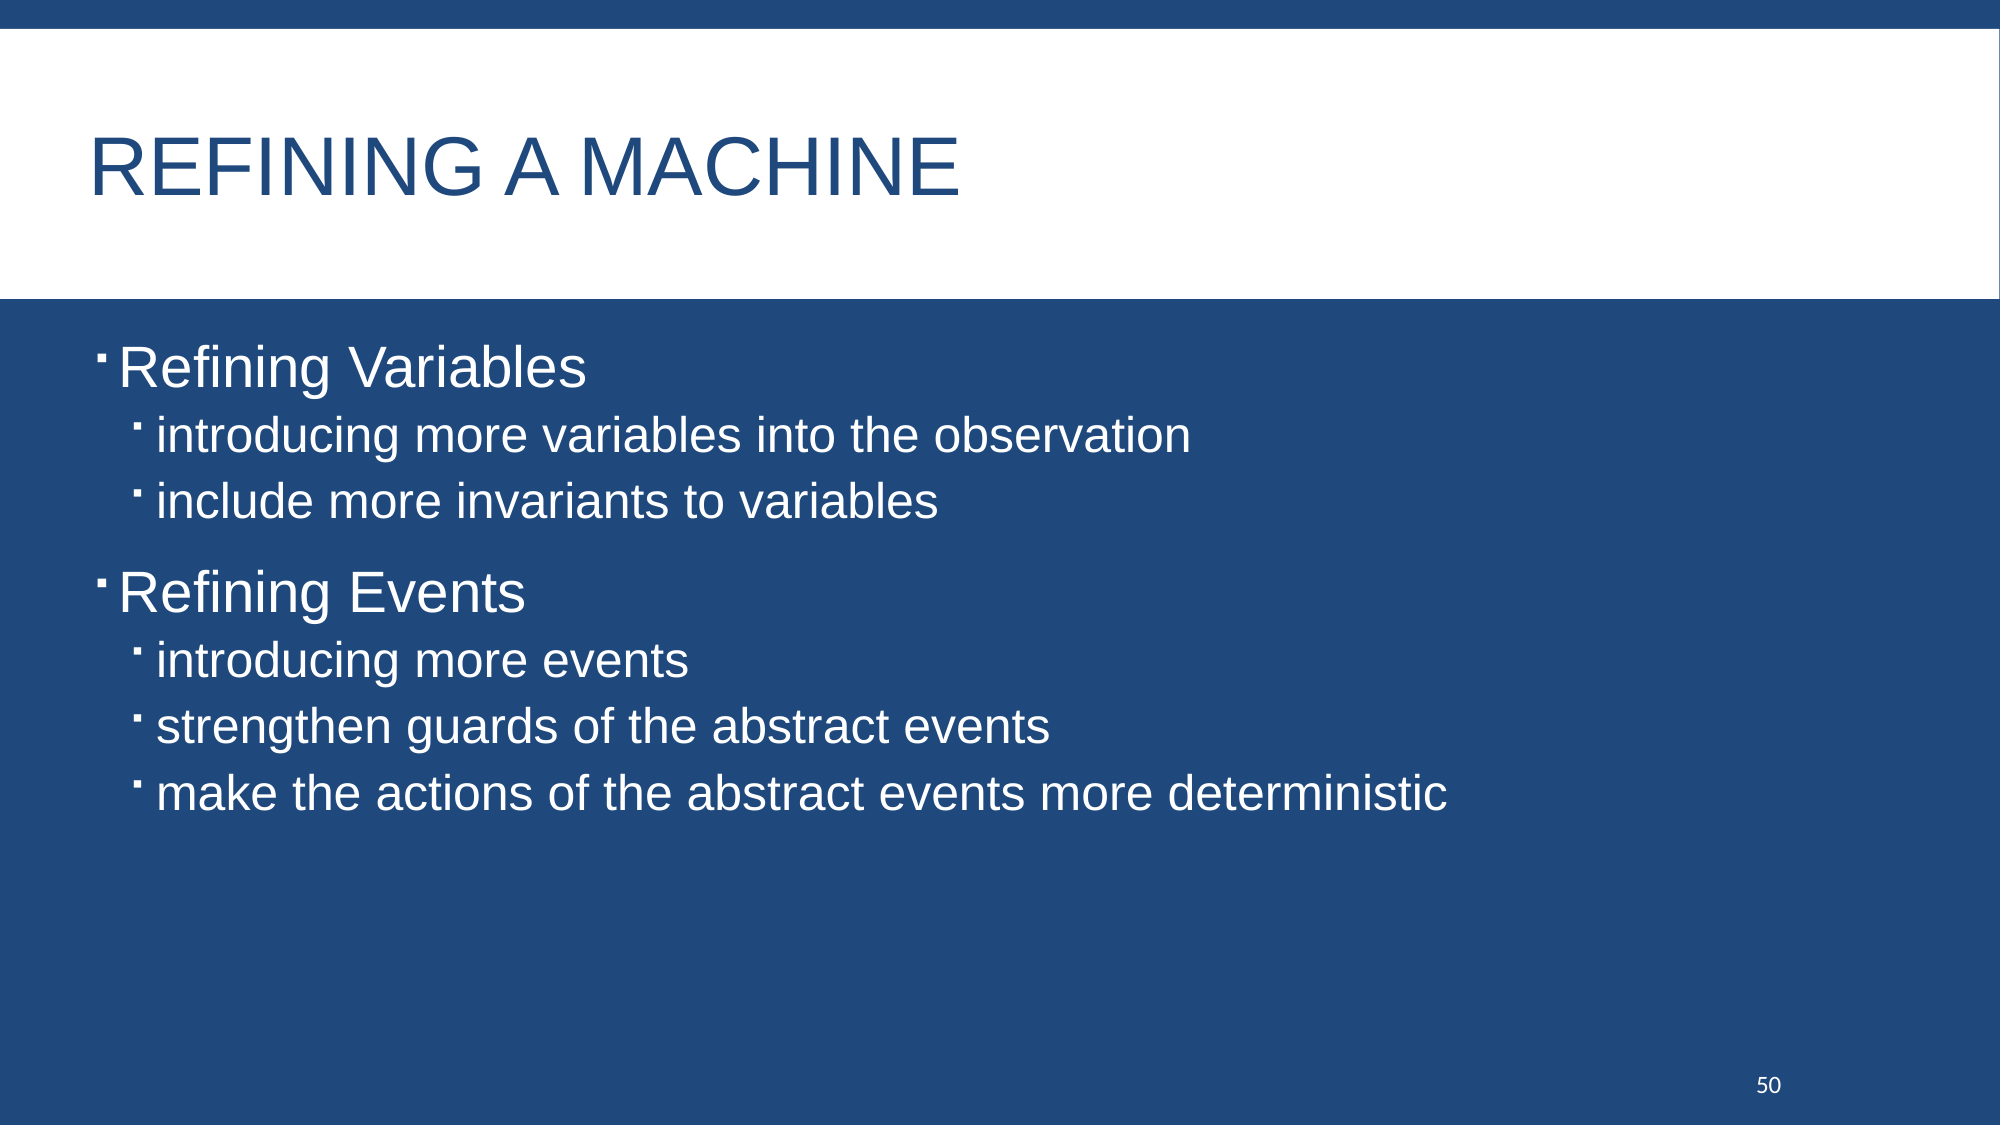

# refining a machine
Refining Variables
introducing more variables into the observation
include more invariants to variables
Refining Events
introducing more events
strengthen guards of the abstract events
make the actions of the abstract events more deterministic
50